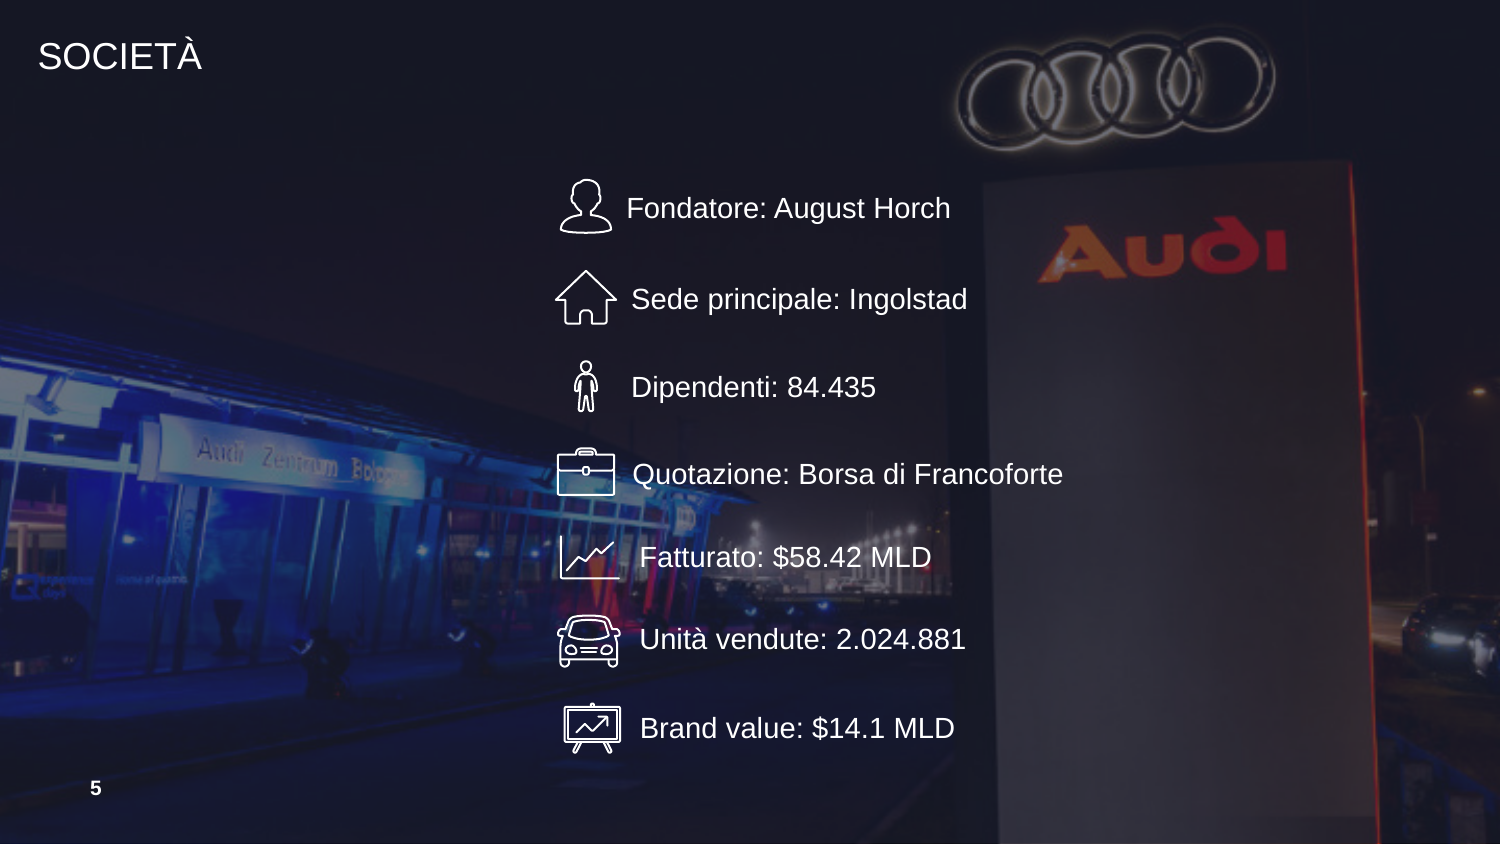

SOCIETÀ

Fondatore: August Horch

Sede principale: Ingolstad
Dipendenti: 84.435

Quotazione: Borsa di Francoforte

Fatturato: $58.42 MLD

Unità vendute: 2.024.881

Brand value: $14.1 MLD

5